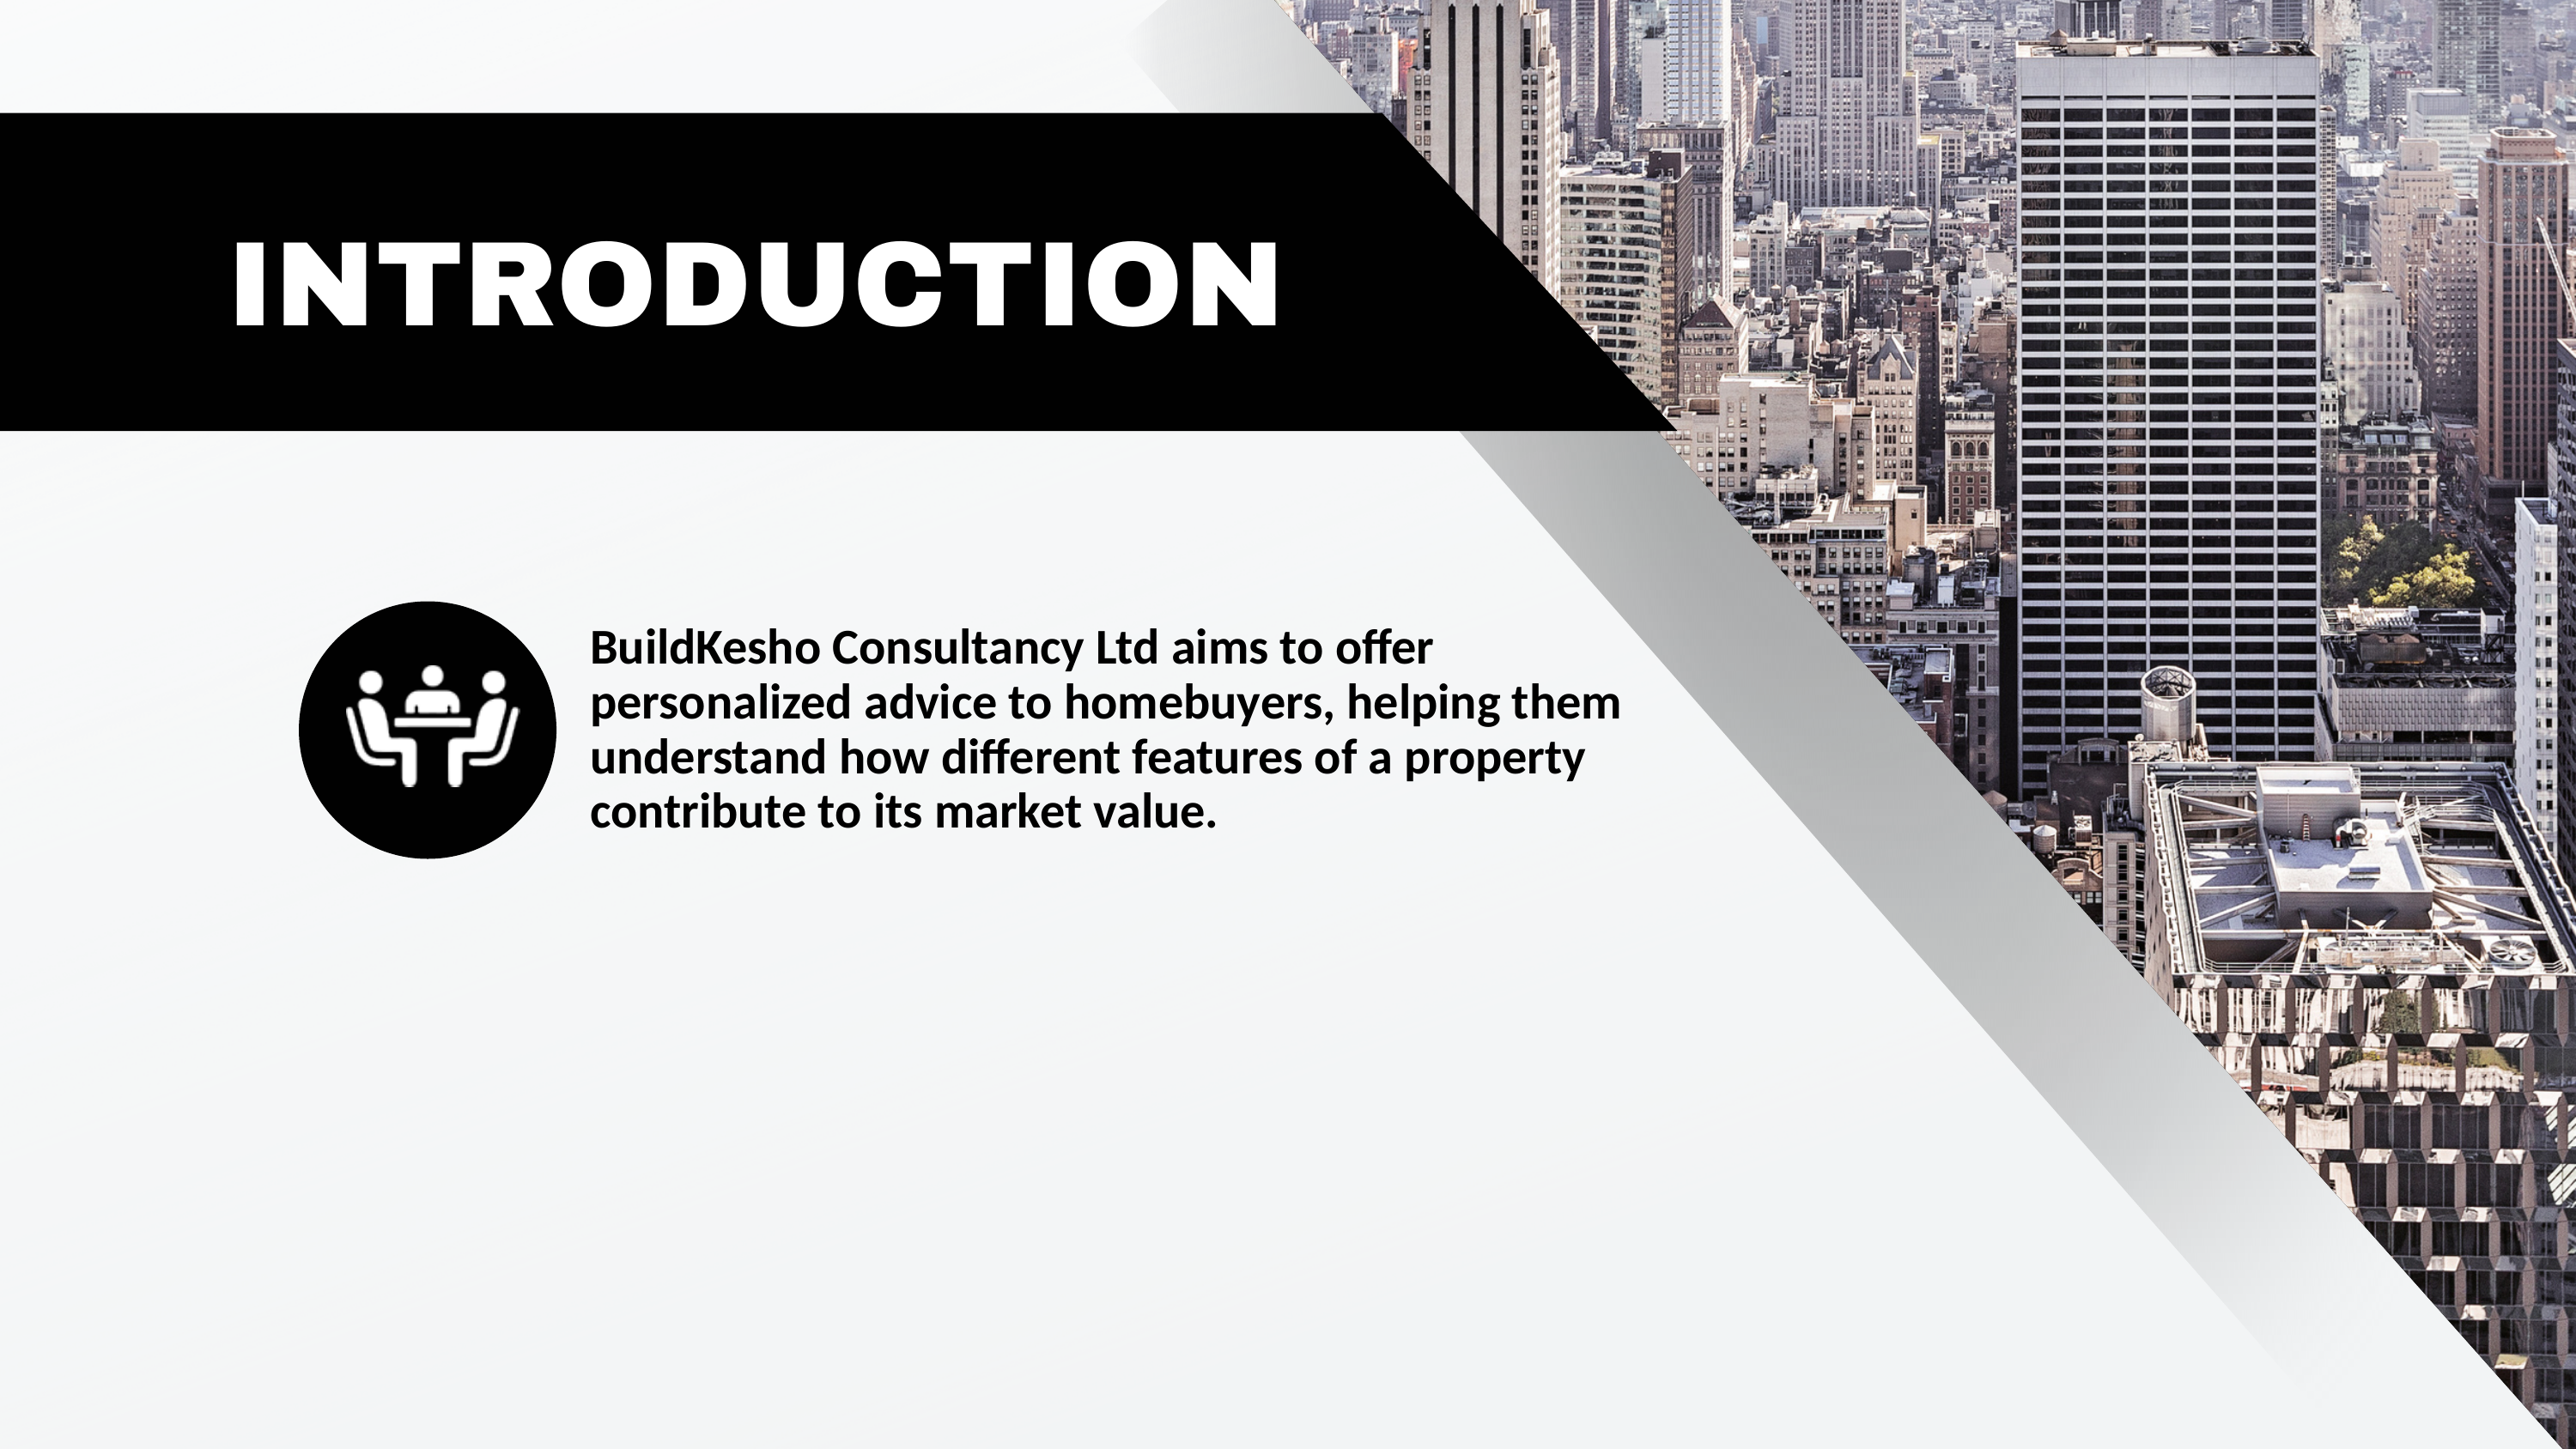

INTRODUCTION

BuildKesho Consultancy Ltd aims to offer personalized advice to homebuyers, helping them understand how different features of a property contribute to its market value.